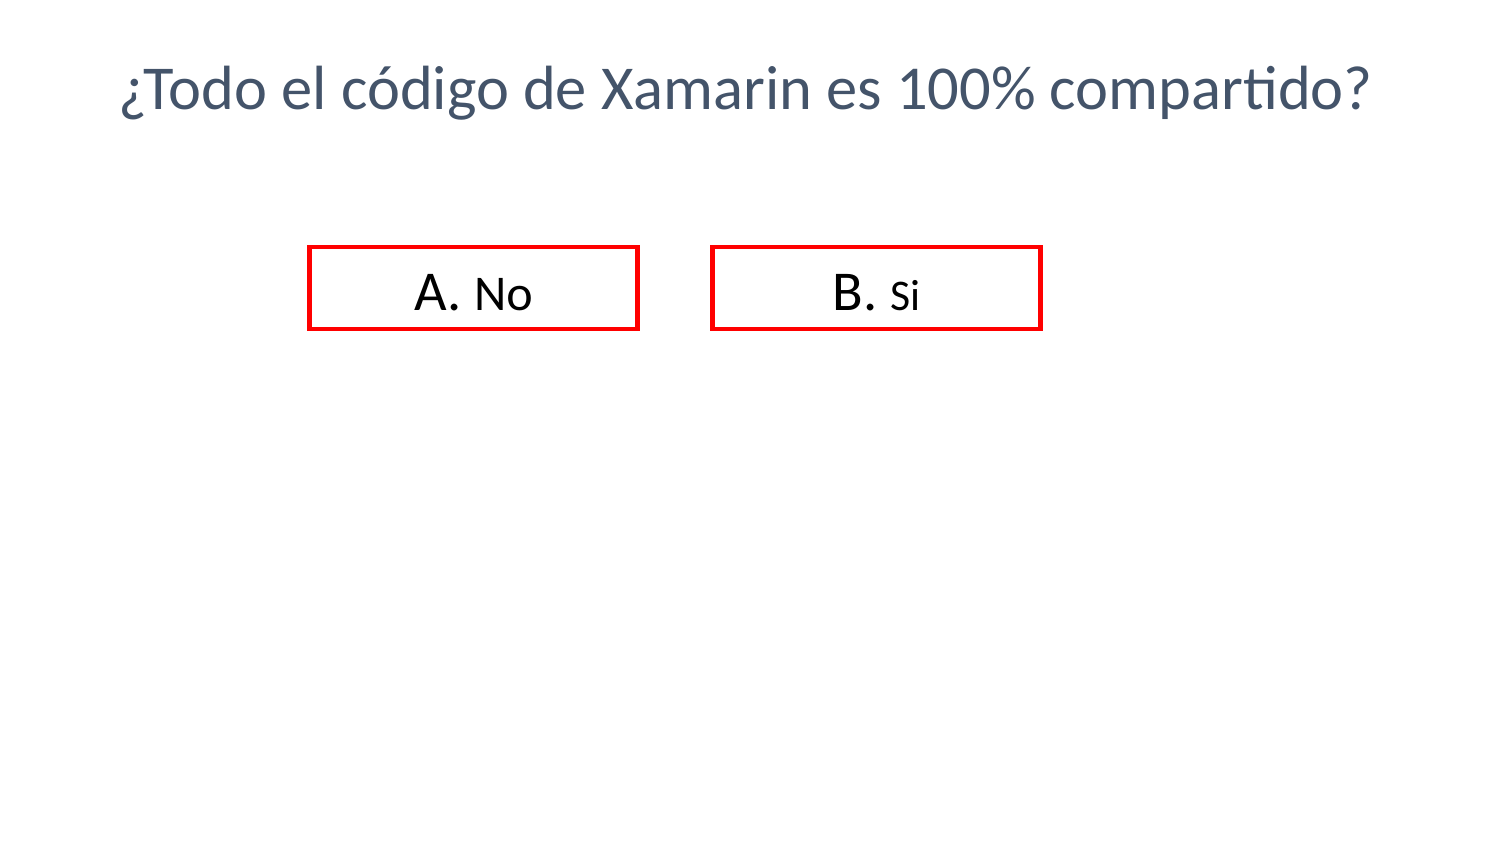

# ¿Todo el código de Xamarin es 100% compartido?
A. No
B. Si